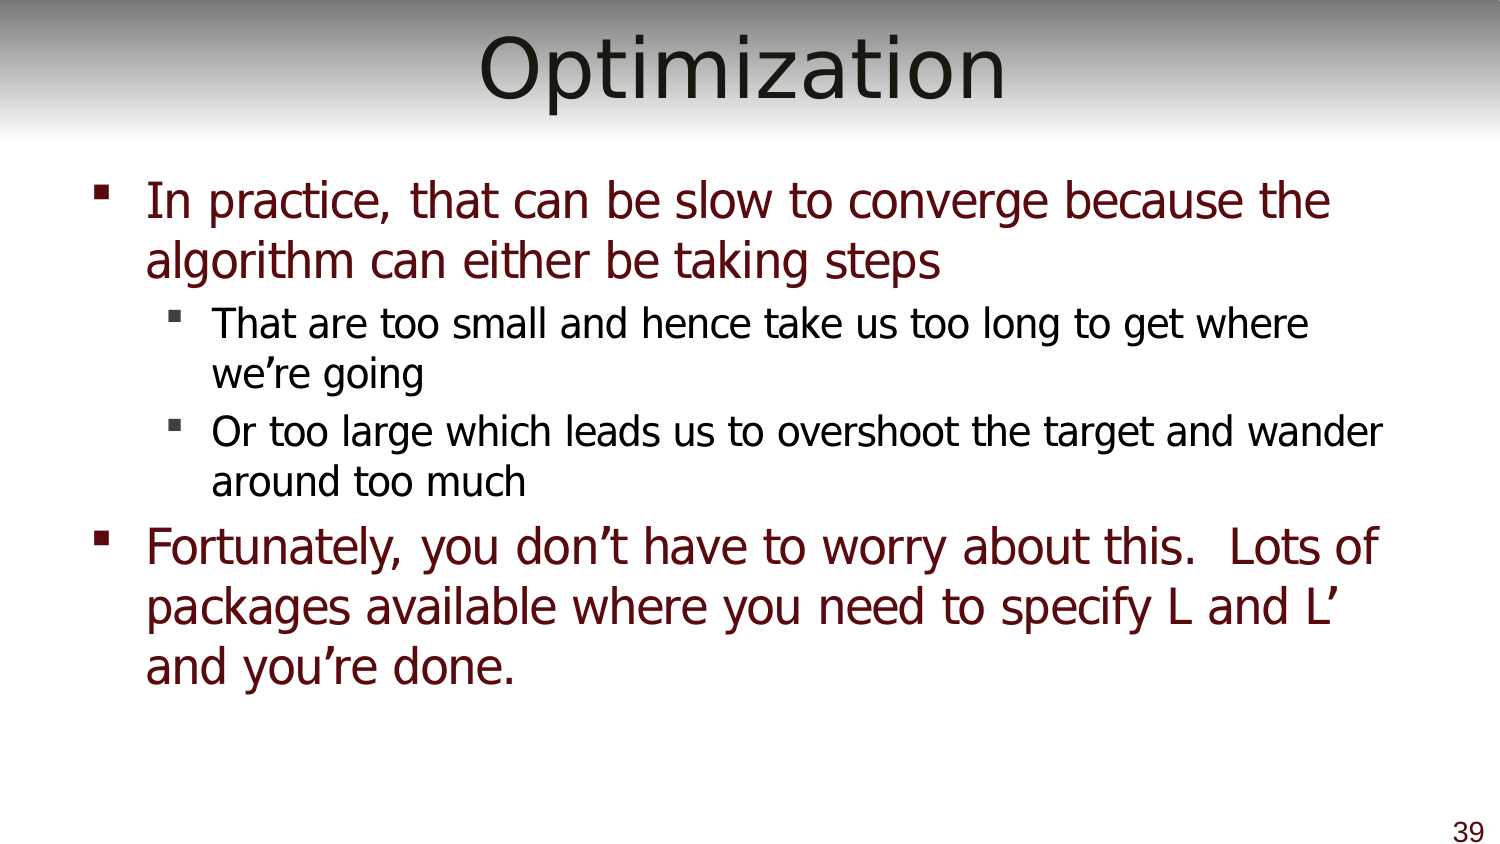

# Optimization
In practice, that can be slow to converge because the algorithm can either be taking steps
That are too small and hence take us too long to get where we’re going
Or too large which leads us to overshoot the target and wander around too much
Fortunately, you don’t have to worry about this.  Lots of packages available where you need to specify L and L’ and you’re done.
39